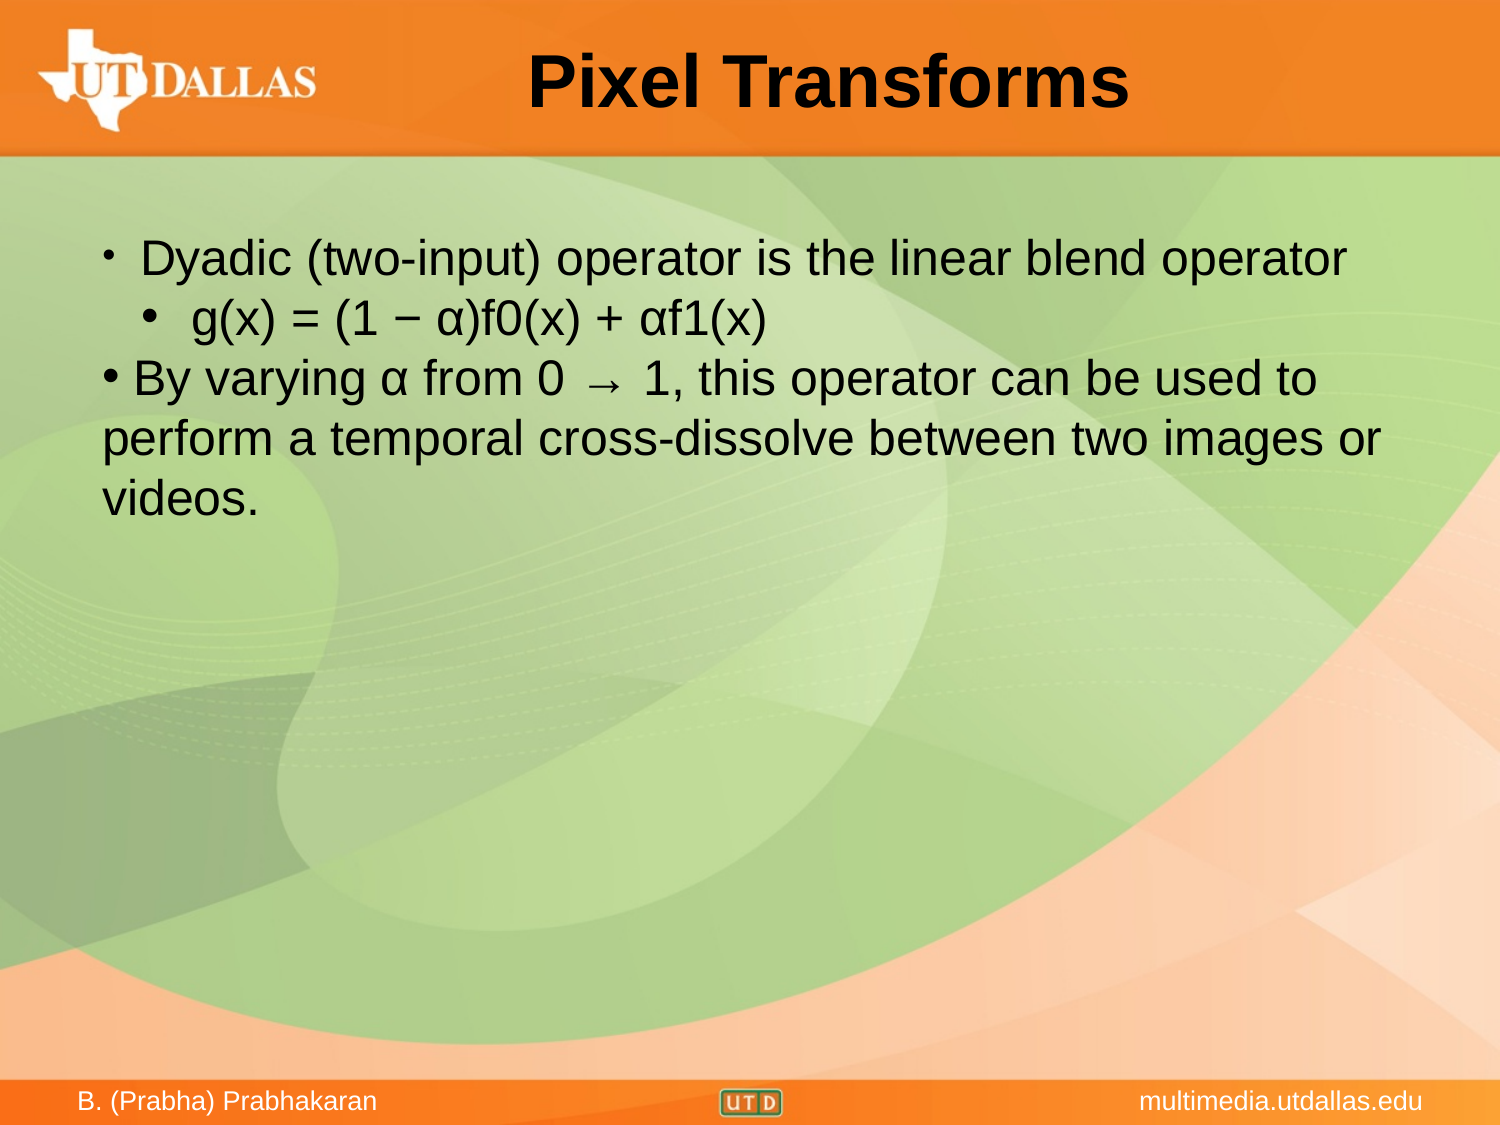

Pixel Transforms

  Dyadic (two-input) operator is the linear blend operator
 g(x) = (1 − α)f0(x) + αf1(x)
 By varying α from 0 → 1, this operator can be used to perform a temporal cross-dissolve between two images or videos.